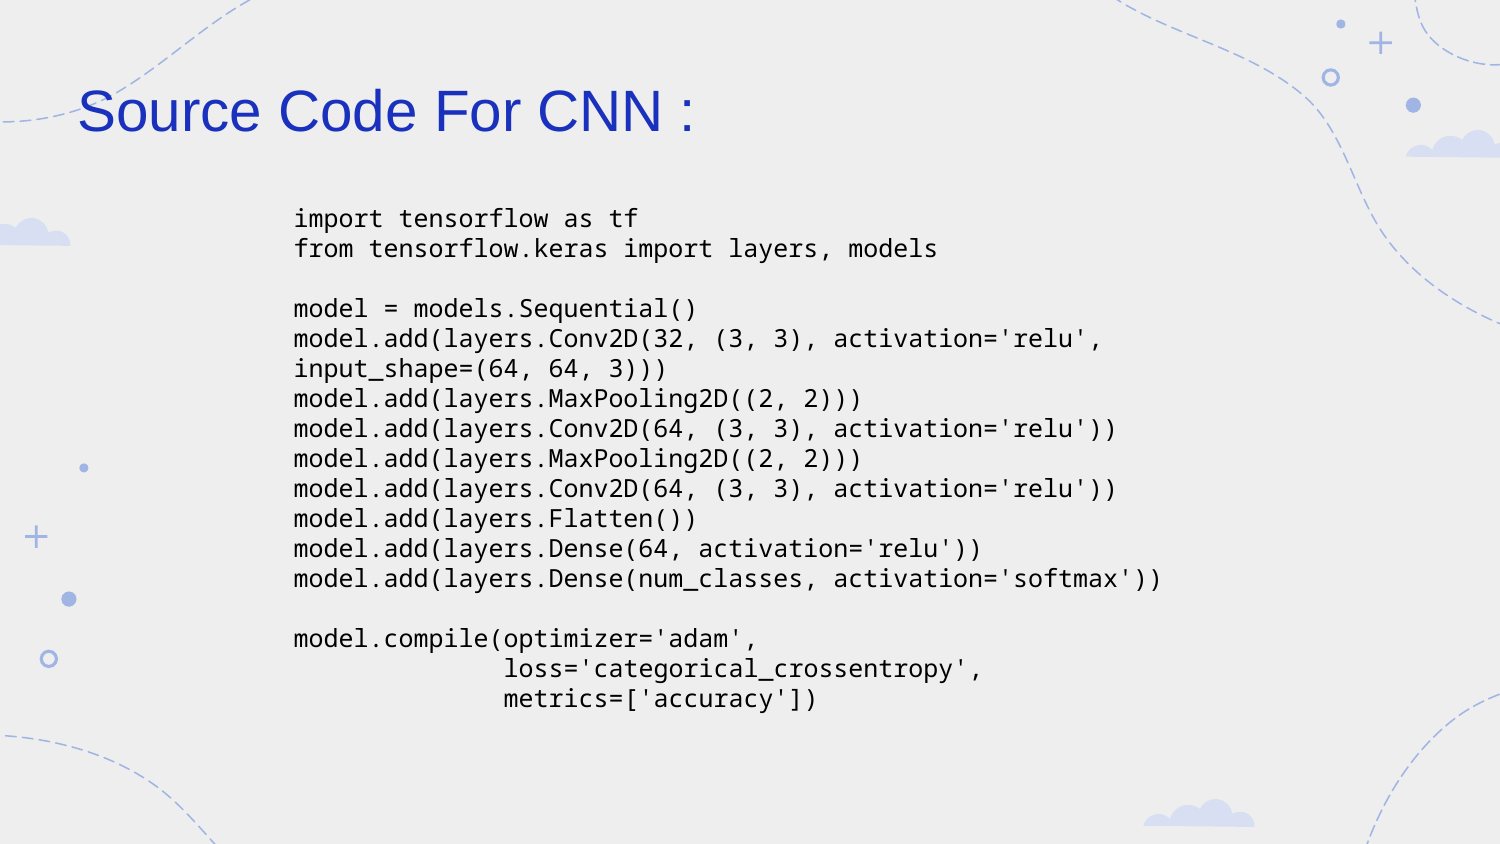

Source Code For CNN :
import tensorflow as tf
from tensorflow.keras import layers, models

model = models.Sequential()
model.add(layers.Conv2D(32, (3, 3), activation='relu', input_shape=(64, 64, 3)))
model.add(layers.MaxPooling2D((2, 2)))
model.add(layers.Conv2D(64, (3, 3), activation='relu'))
model.add(layers.MaxPooling2D((2, 2)))
model.add(layers.Conv2D(64, (3, 3), activation='relu'))
model.add(layers.Flatten())
model.add(layers.Dense(64, activation='relu'))
model.add(layers.Dense(num_classes, activation='softmax'))

model.compile(optimizer='adam',
              loss='categorical_crossentropy',
              metrics=['accuracy'])